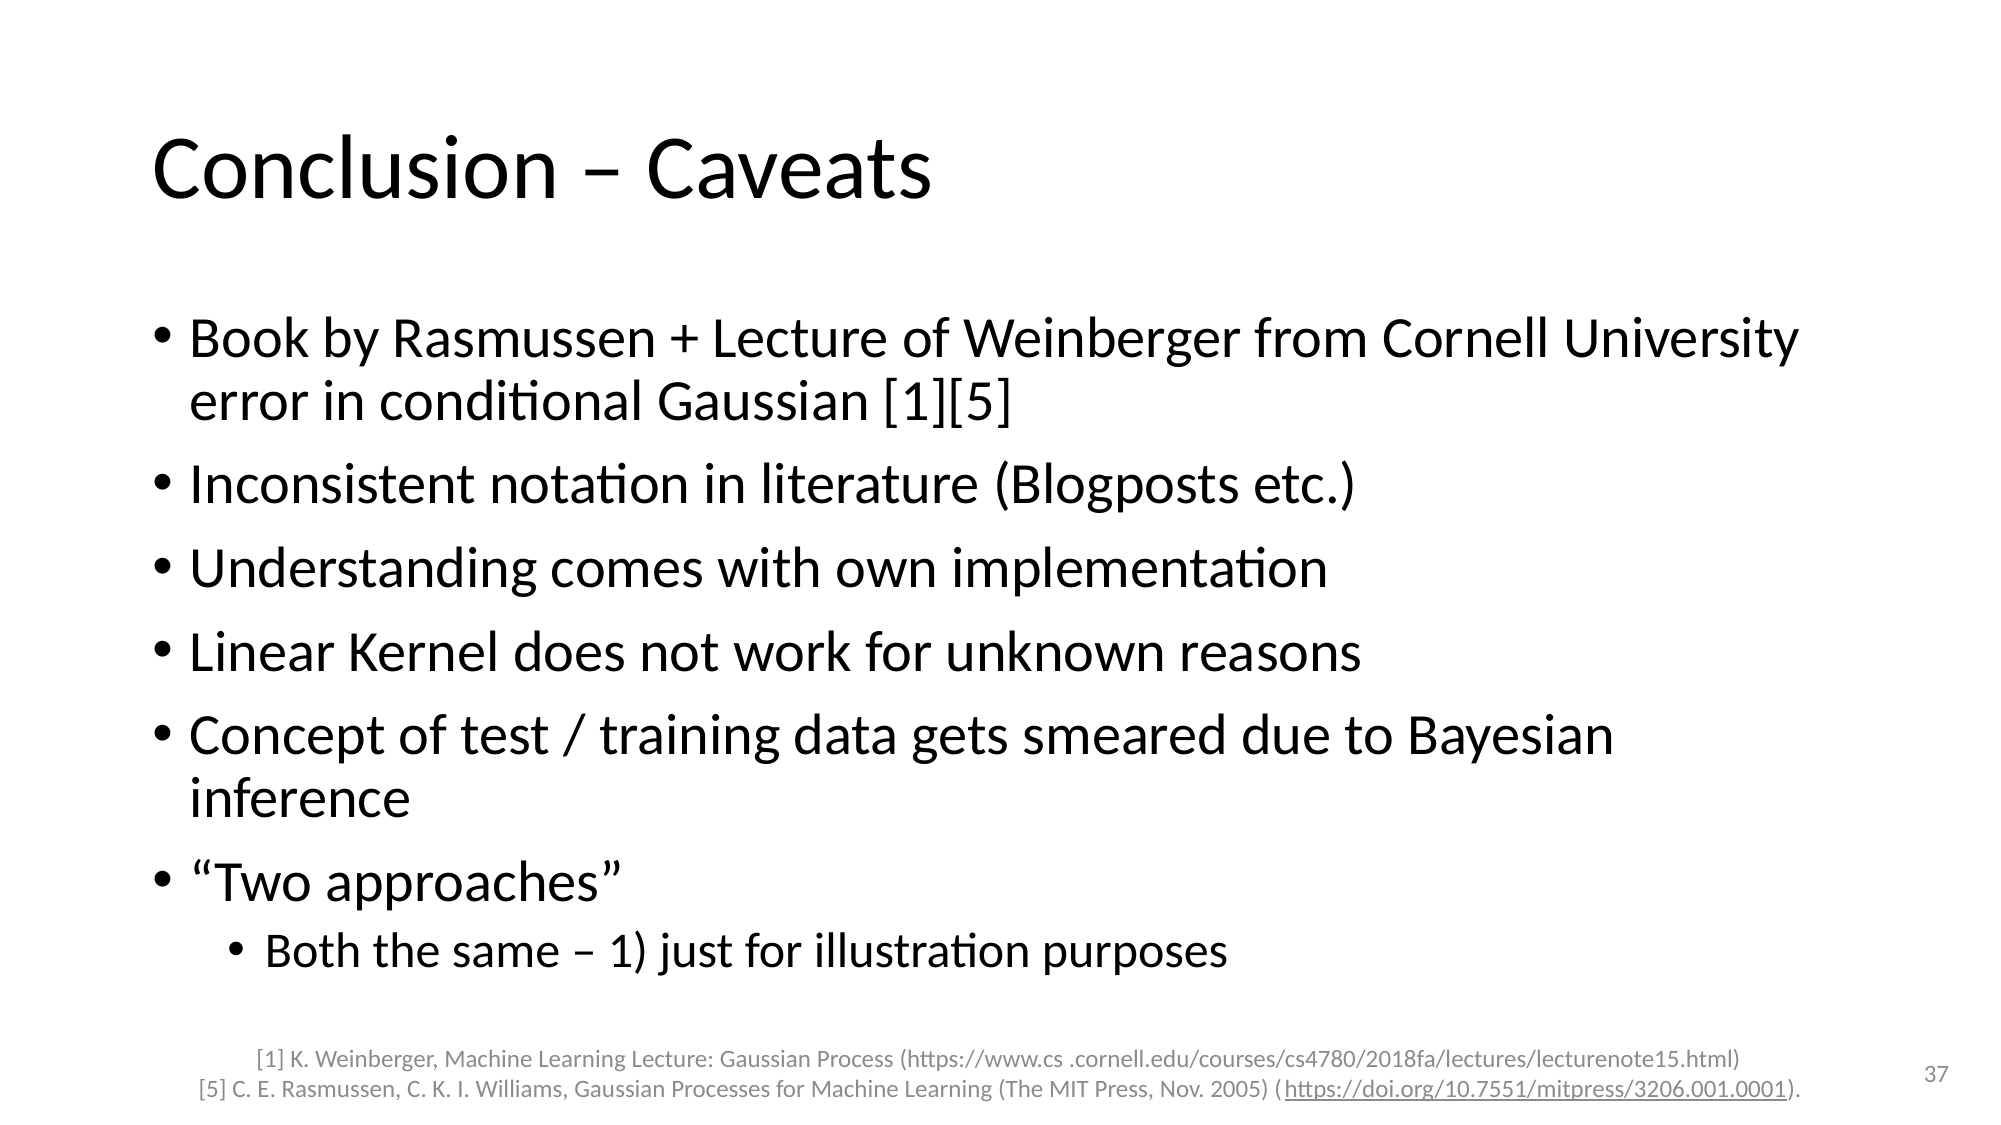

# Conclusion – Caveats
Book by Rasmussen + Lecture of Weinberger from Cornell University error in conditional Gaussian [1][5]✅
Inconsistent notation in literature (Blogposts etc.)
Understanding comes with own implementation
Linear Kernel does not work for unknown reasons
Concept of test / training data gets smeared due to Bayesian inference
“Two approaches”
Both the same – 1) just for illustration purposes
[1] K. Weinberger, Machine Learning Lecture: Gaussian Process (https://www.cs .cornell.edu/courses/cs4780/2018fa/lectures/lecturenote15.html)
[5] C. E. Rasmussen, C. K. I. Williams, Gaussian Processes for Machine Learning (The MIT Press, Nov. 2005) (https://doi.org/10.7551/mitpress/3206.001.0001).
37